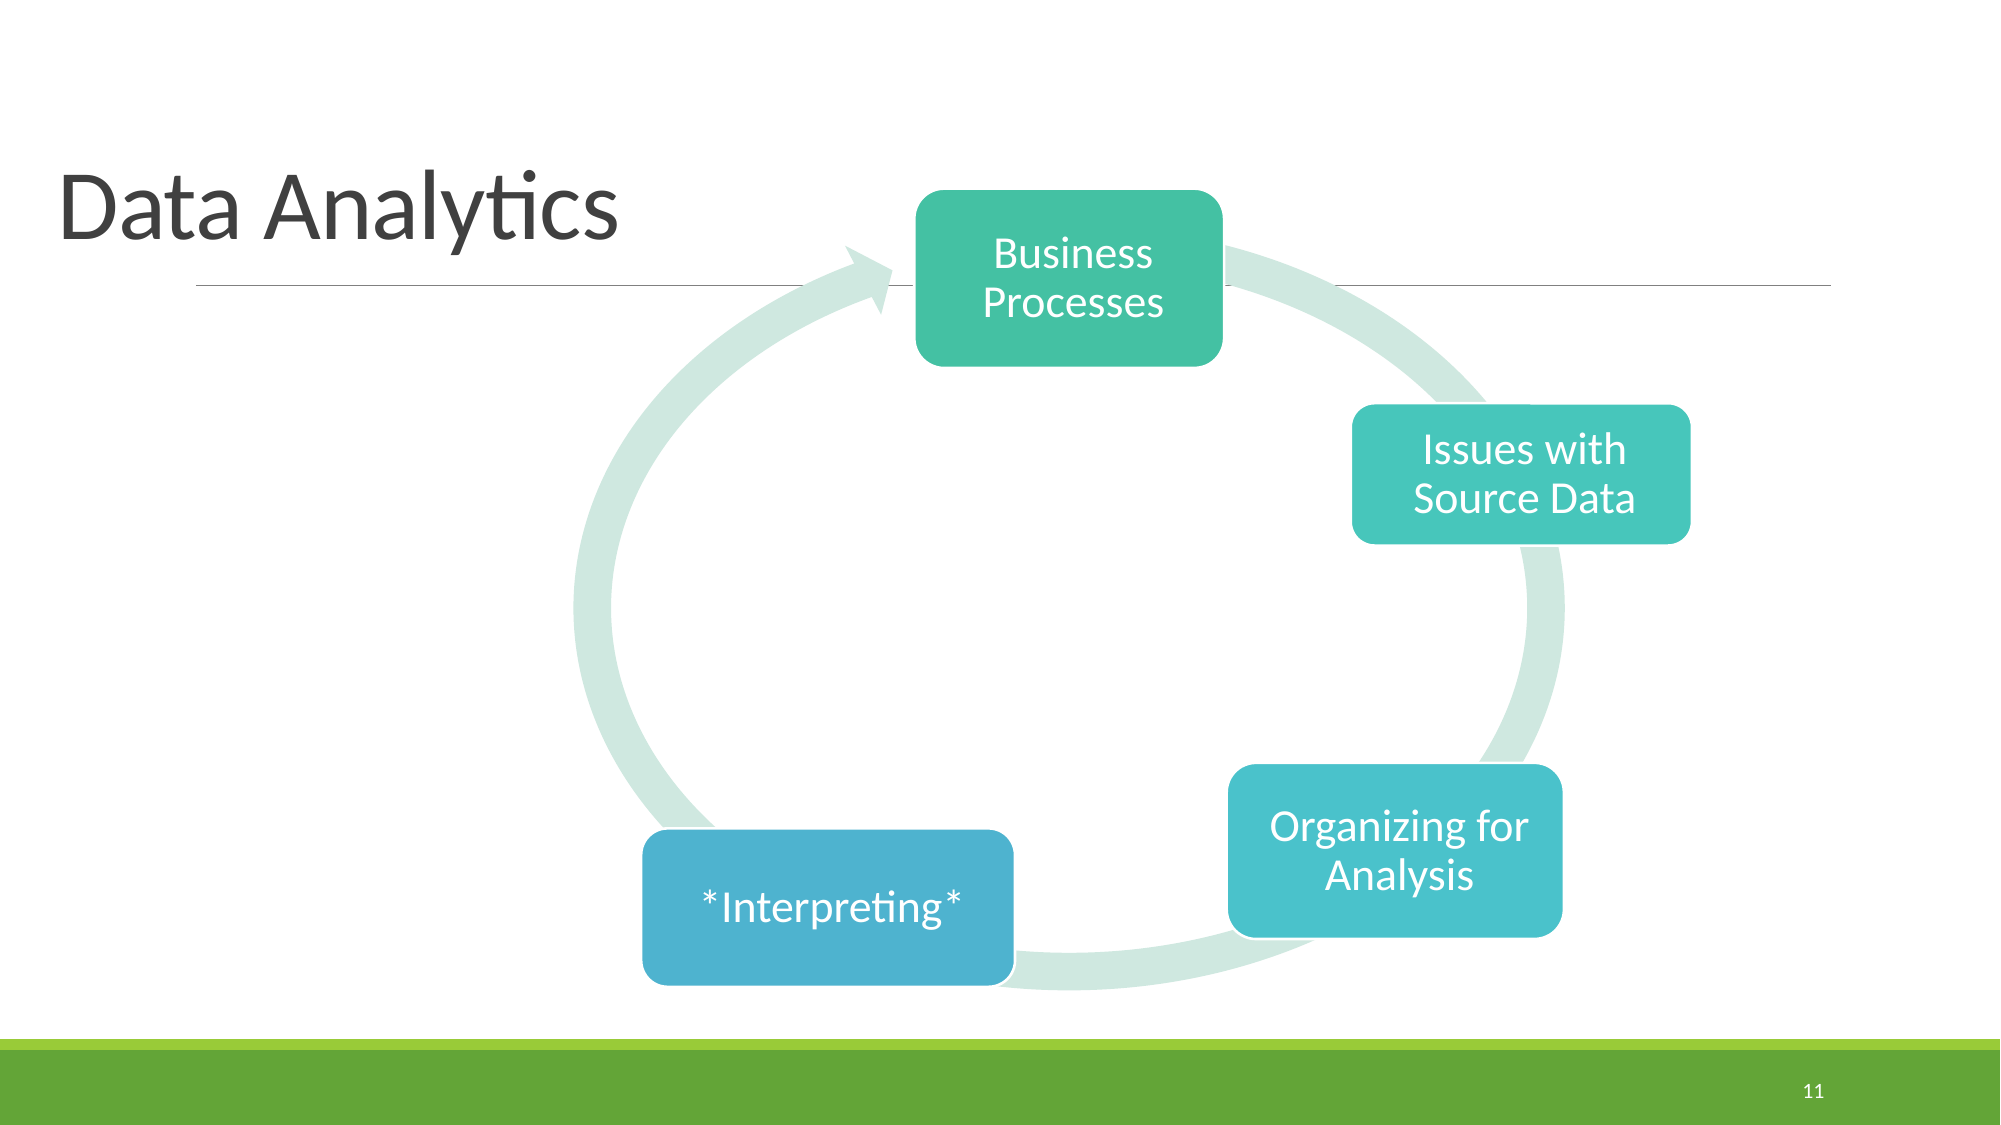

# Data Analytics
Business Processes
Issues with Source Data
Organizing for Analysis
*Interpreting*
11